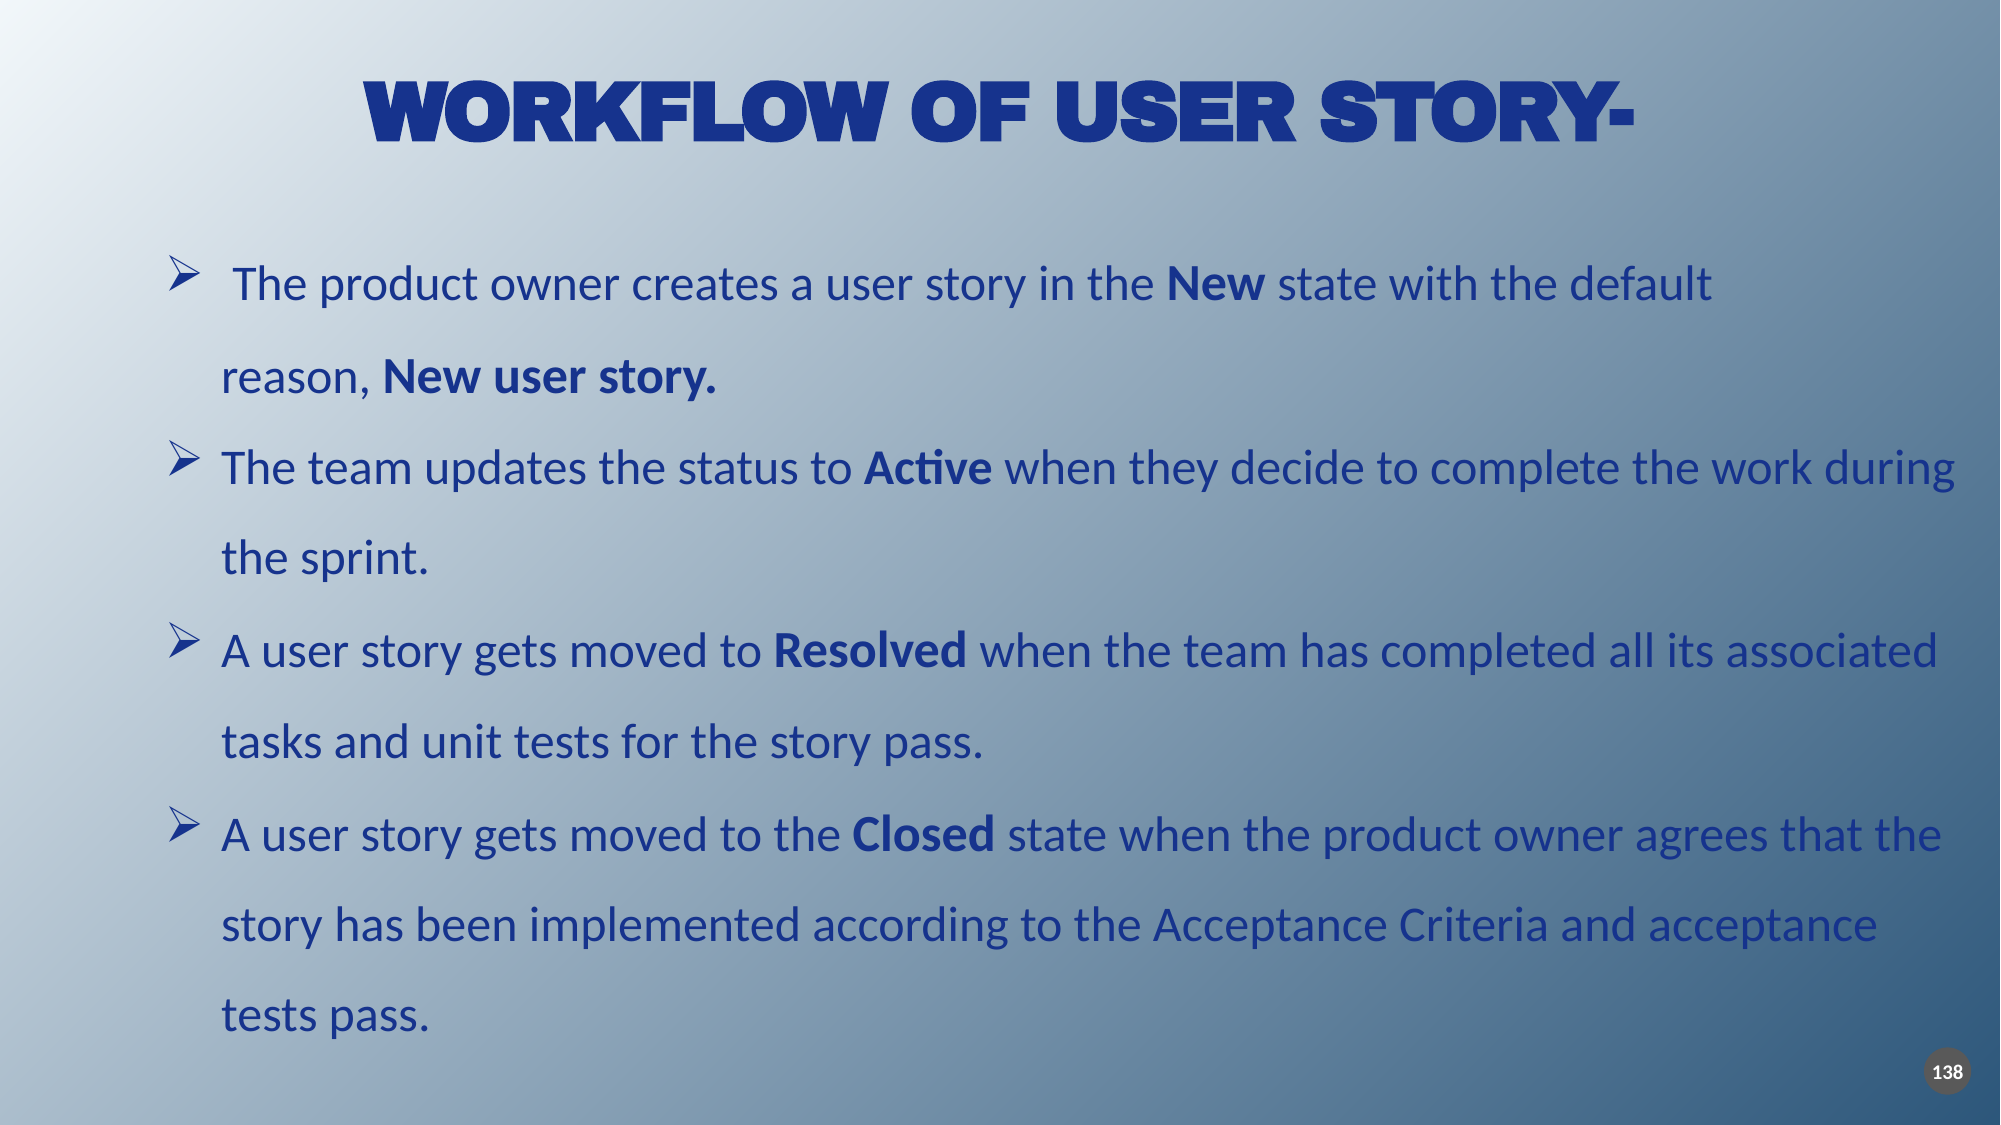

WORKFLOW OF USER STORY-
 The product owner creates a user story in the New state with the default reason, New user story.
The team updates the status to Active when they decide to complete the work during the sprint.
A user story gets moved to Resolved when the team has completed all its associated tasks and unit tests for the story pass.
A user story gets moved to the Closed state when the product owner agrees that the story has been implemented according to the Acceptance Criteria and acceptance tests pass.
138